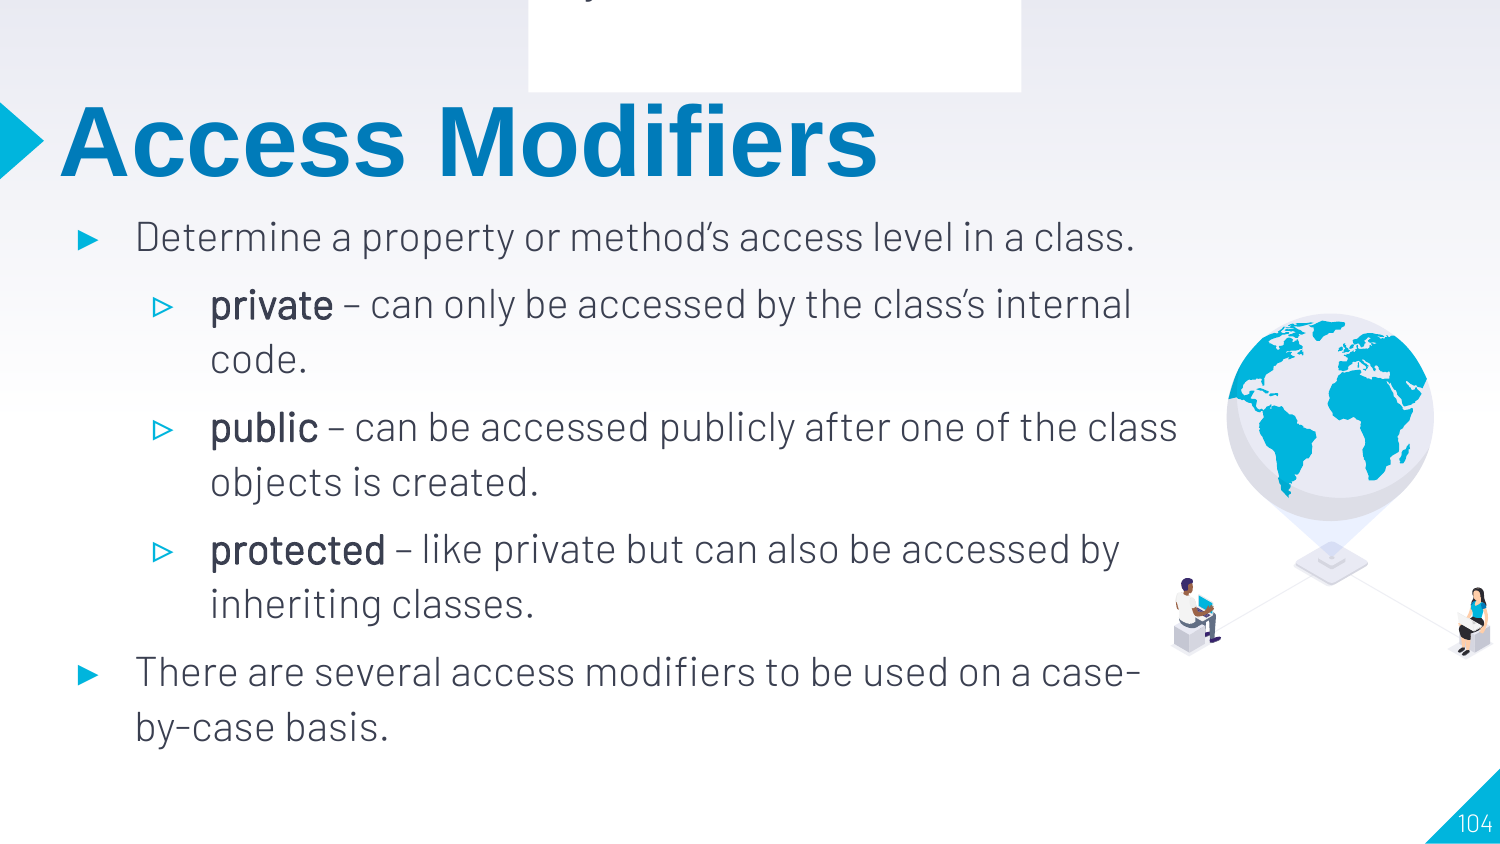

Section Review

Why do we need Collections?

# Access Modifiers
Determine a property or method’s access level in a class.
private – can only be accessed by the class’s internal code.
public – can be accessed publicly after one of the class objects is created.
protected – like private but can also be accessed by inheriting classes.
There are several access modifiers to be used on a case-by-case basis.

104